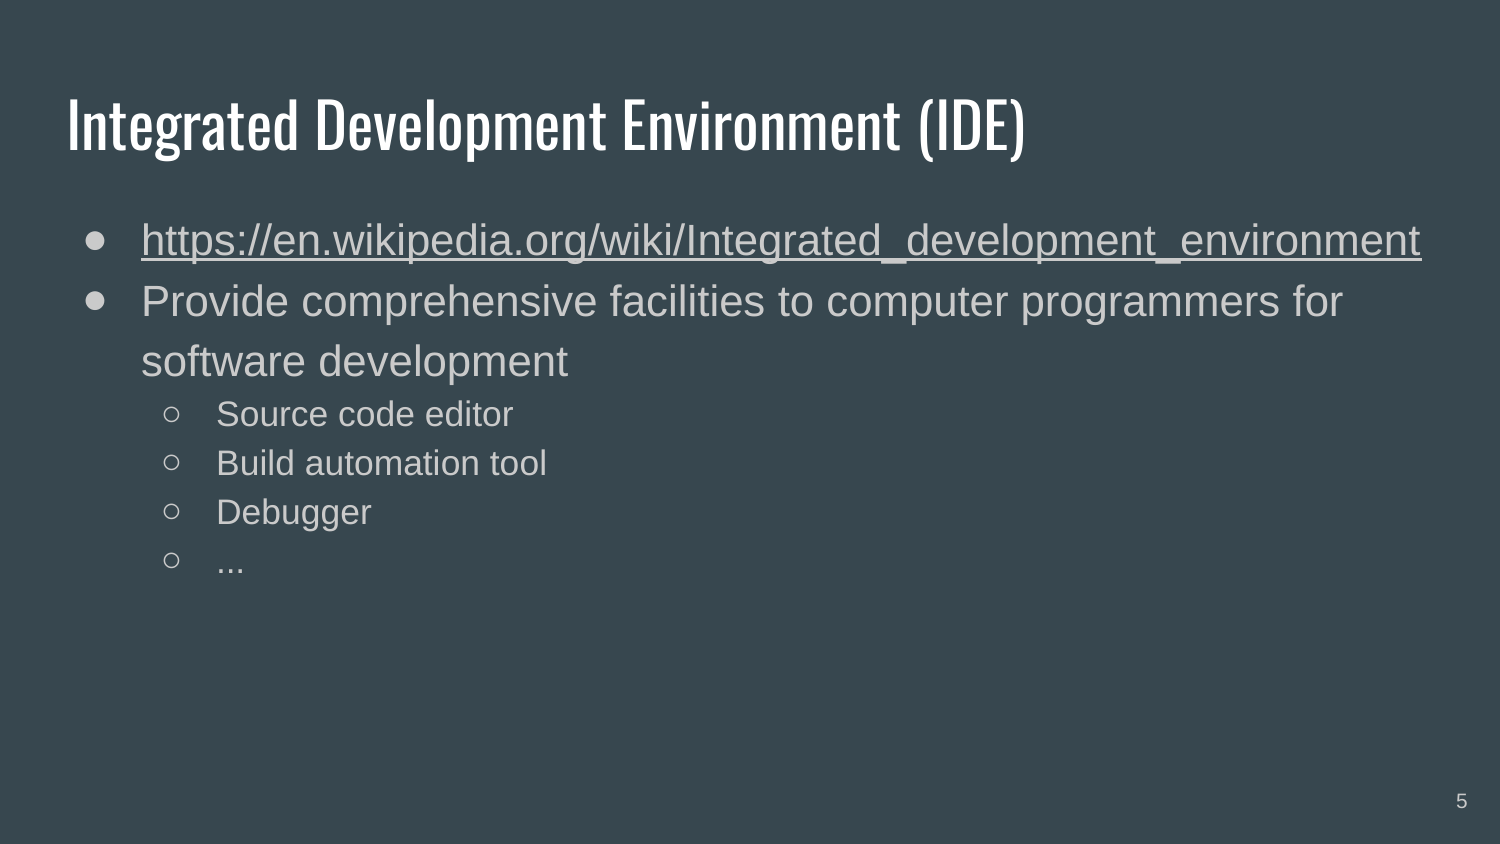

# Integrated Development Environment (IDE)
https://en.wikipedia.org/wiki/Integrated_development_environment
Provide comprehensive facilities to computer programmers for software development
Source code editor
Build automation tool
Debugger
...
5